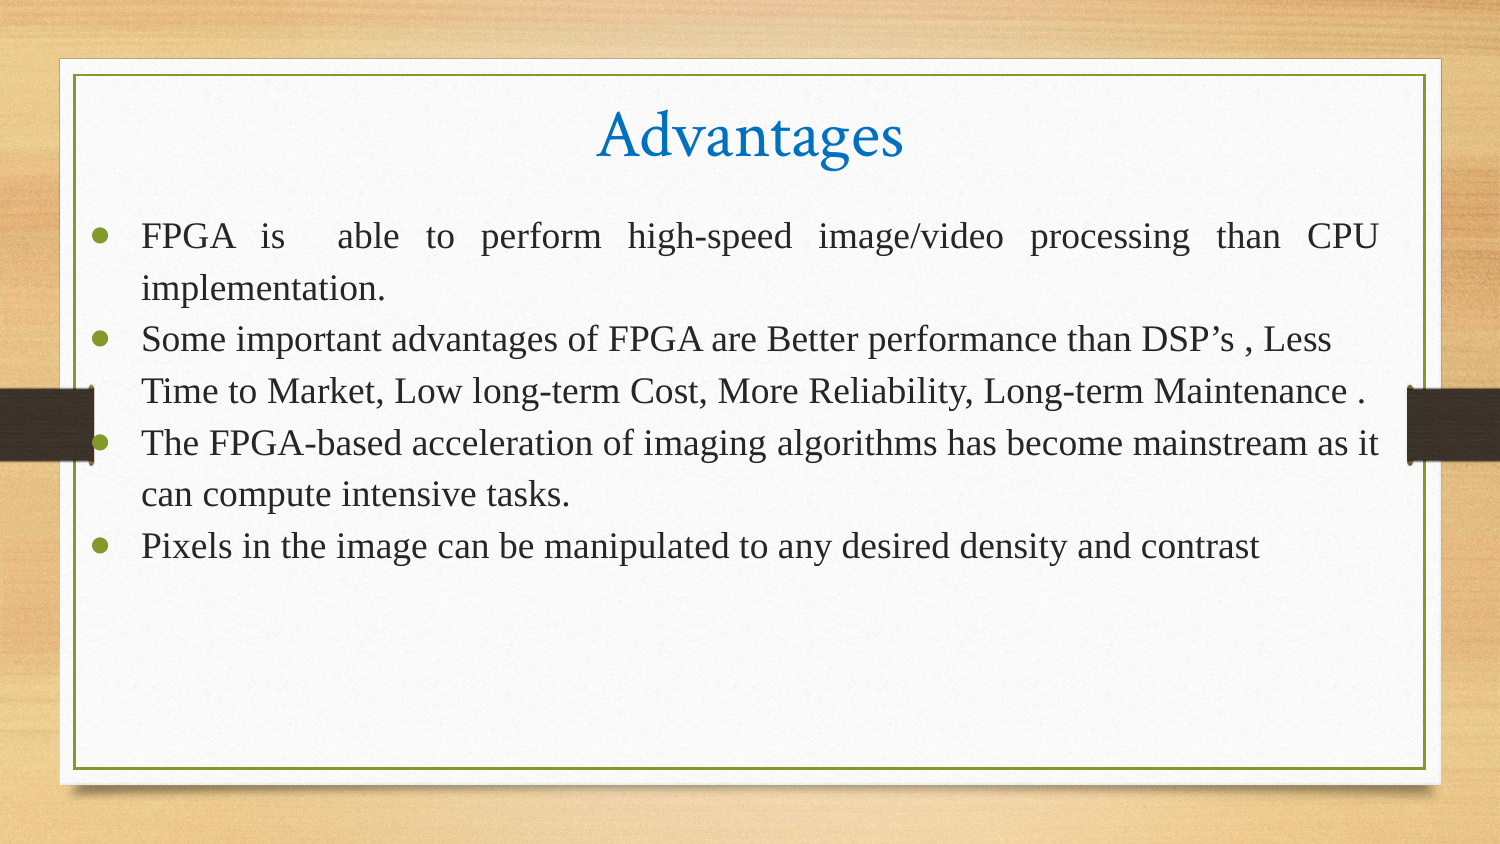

# Advantages
FPGA is  able to perform high-speed image/video processing than CPU implementation.
Some important advantages of FPGA are Better performance than DSP’s , Less Time to Market, Low long-term Cost, More Reliability, Long-term Maintenance .
The FPGA-based acceleration of imaging algorithms has become mainstream as it can compute intensive tasks.
Pixels in the image can be manipulated to any desired density and contrast